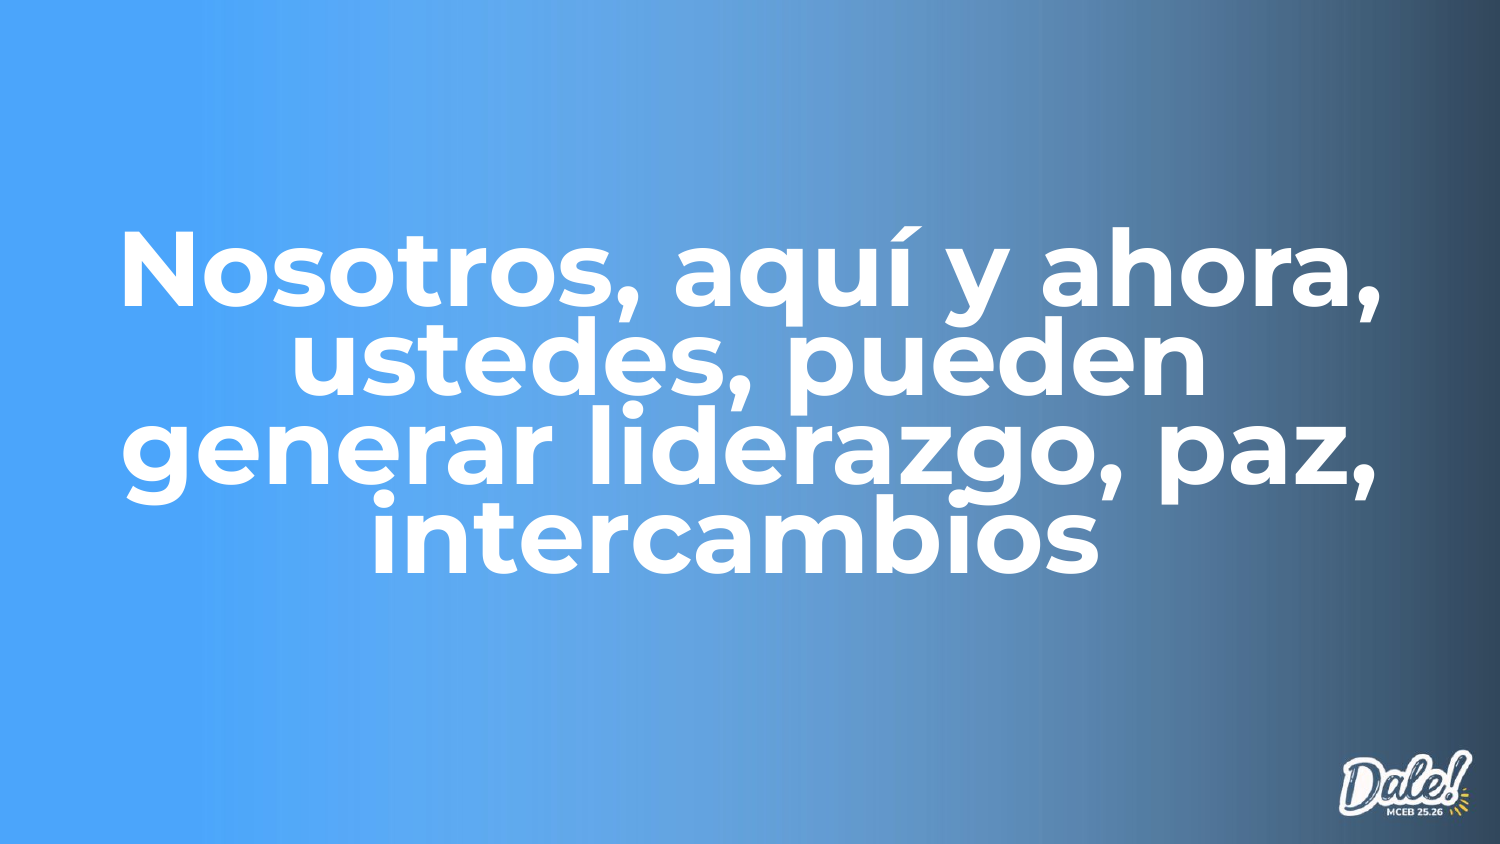

Nosotros, aquí y ahora, ustedes, pueden generar liderazgo, paz, intercambios